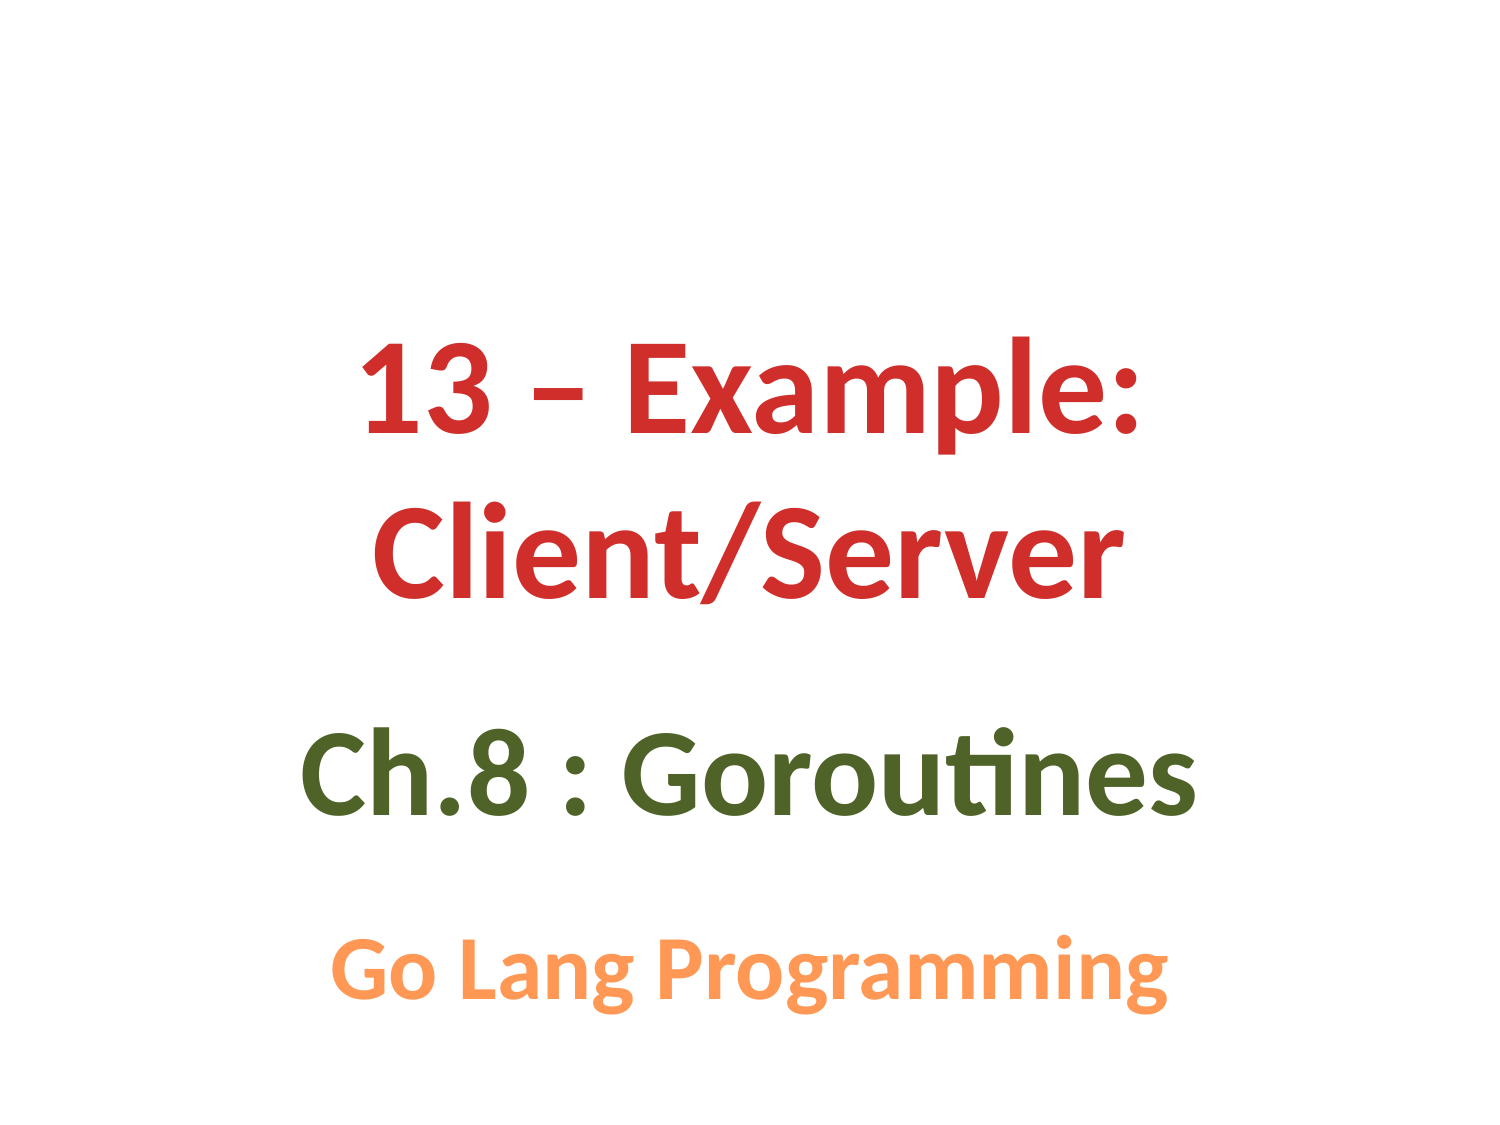

13 – Example: Client/Server
Ch.8 : Goroutines
Go Lang Programming